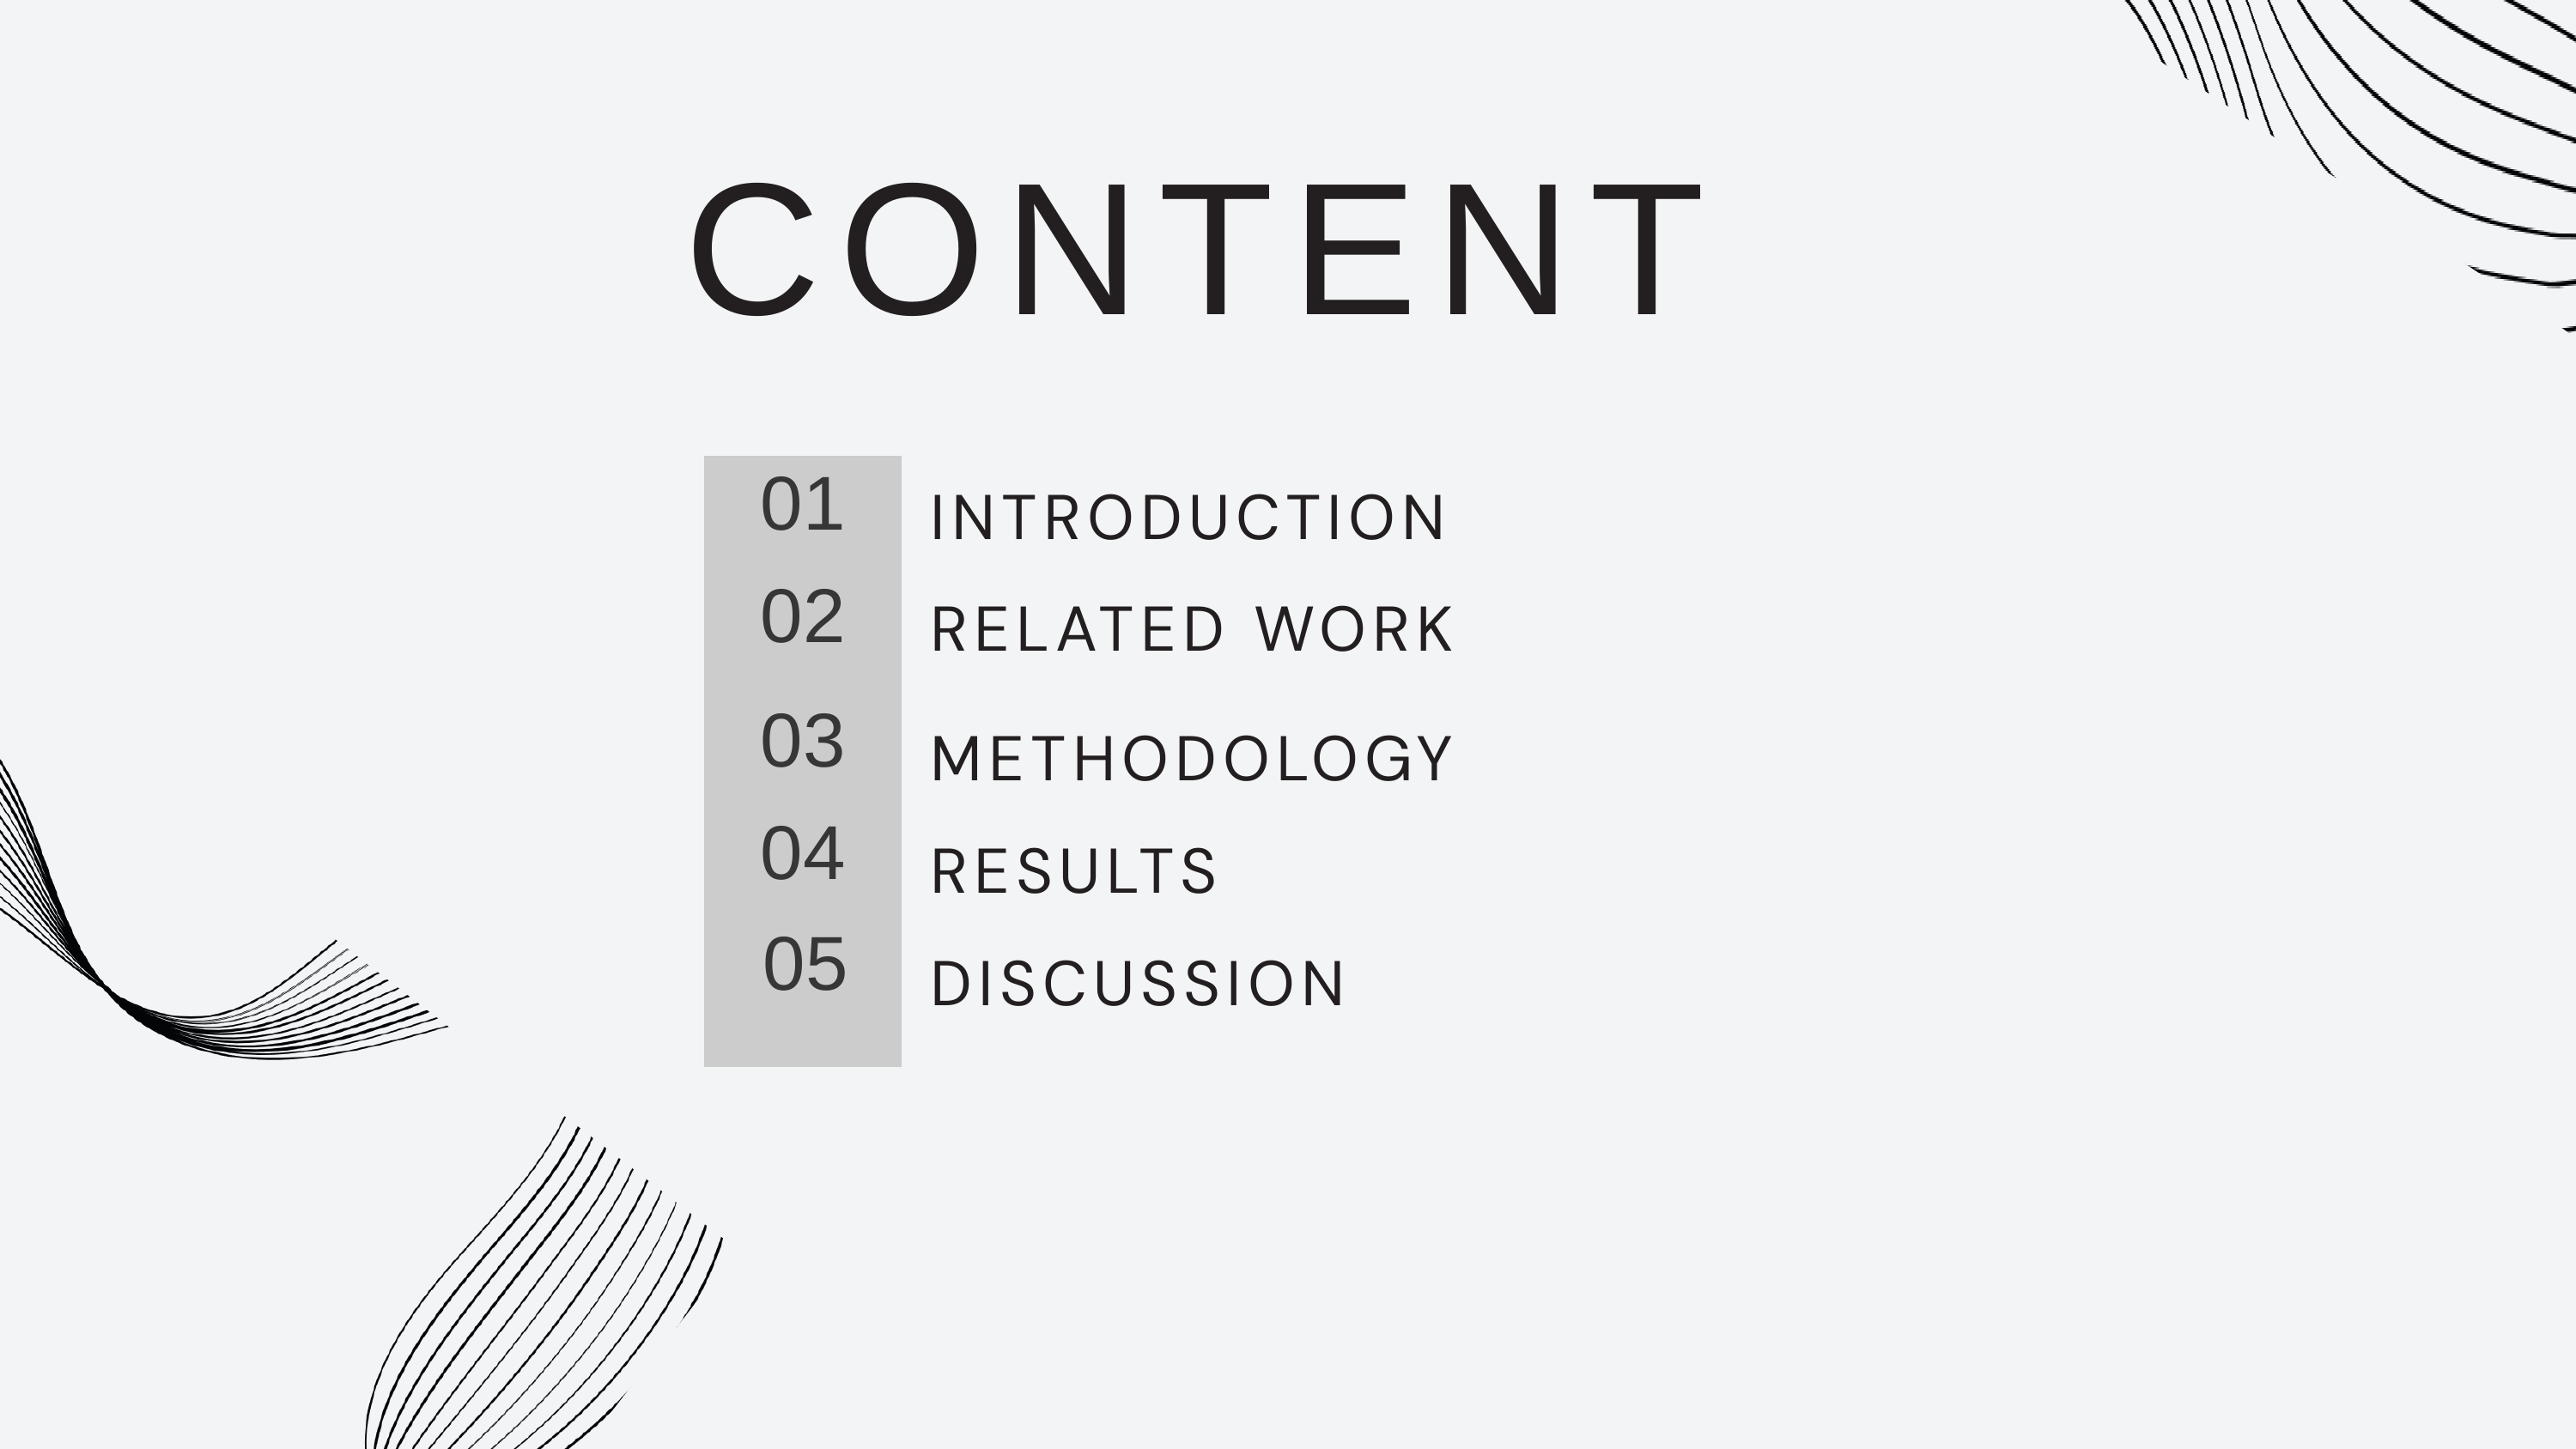

CONTENT
01

INTRODUCTION
02
RELATED WORK
03
METHODOLOGY

04
RESULTS
05
DISCUSSION